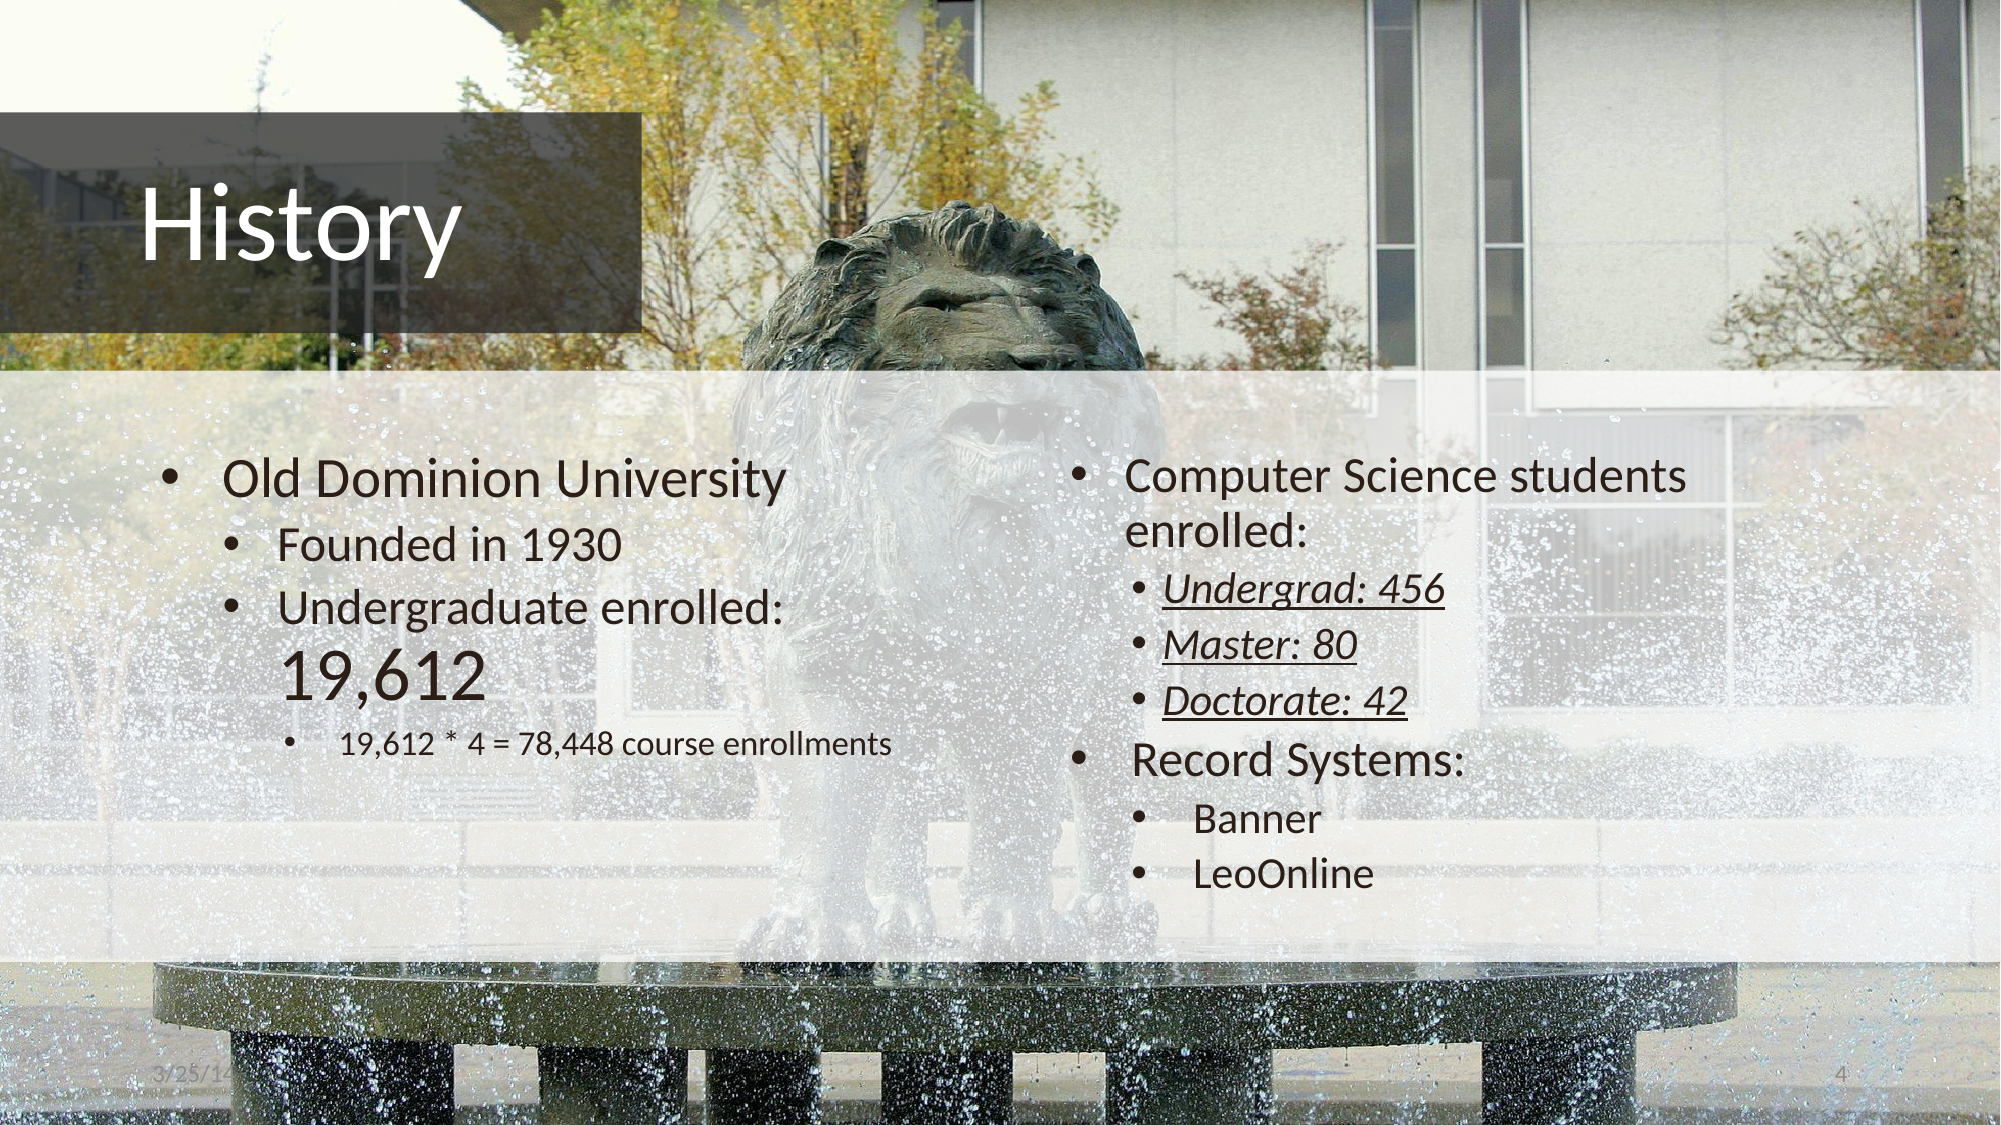

# History

Old Dominion University
Founded in 1930
Undergraduate enrolled: 19,612
19,612 * 4 = 78,448 course enrollments

Computer Science students enrolled:
Undergrad: 456
Master: 80
Doctorate: 42
Record Systems:
Banner
LeoOnline
3/25/14
4